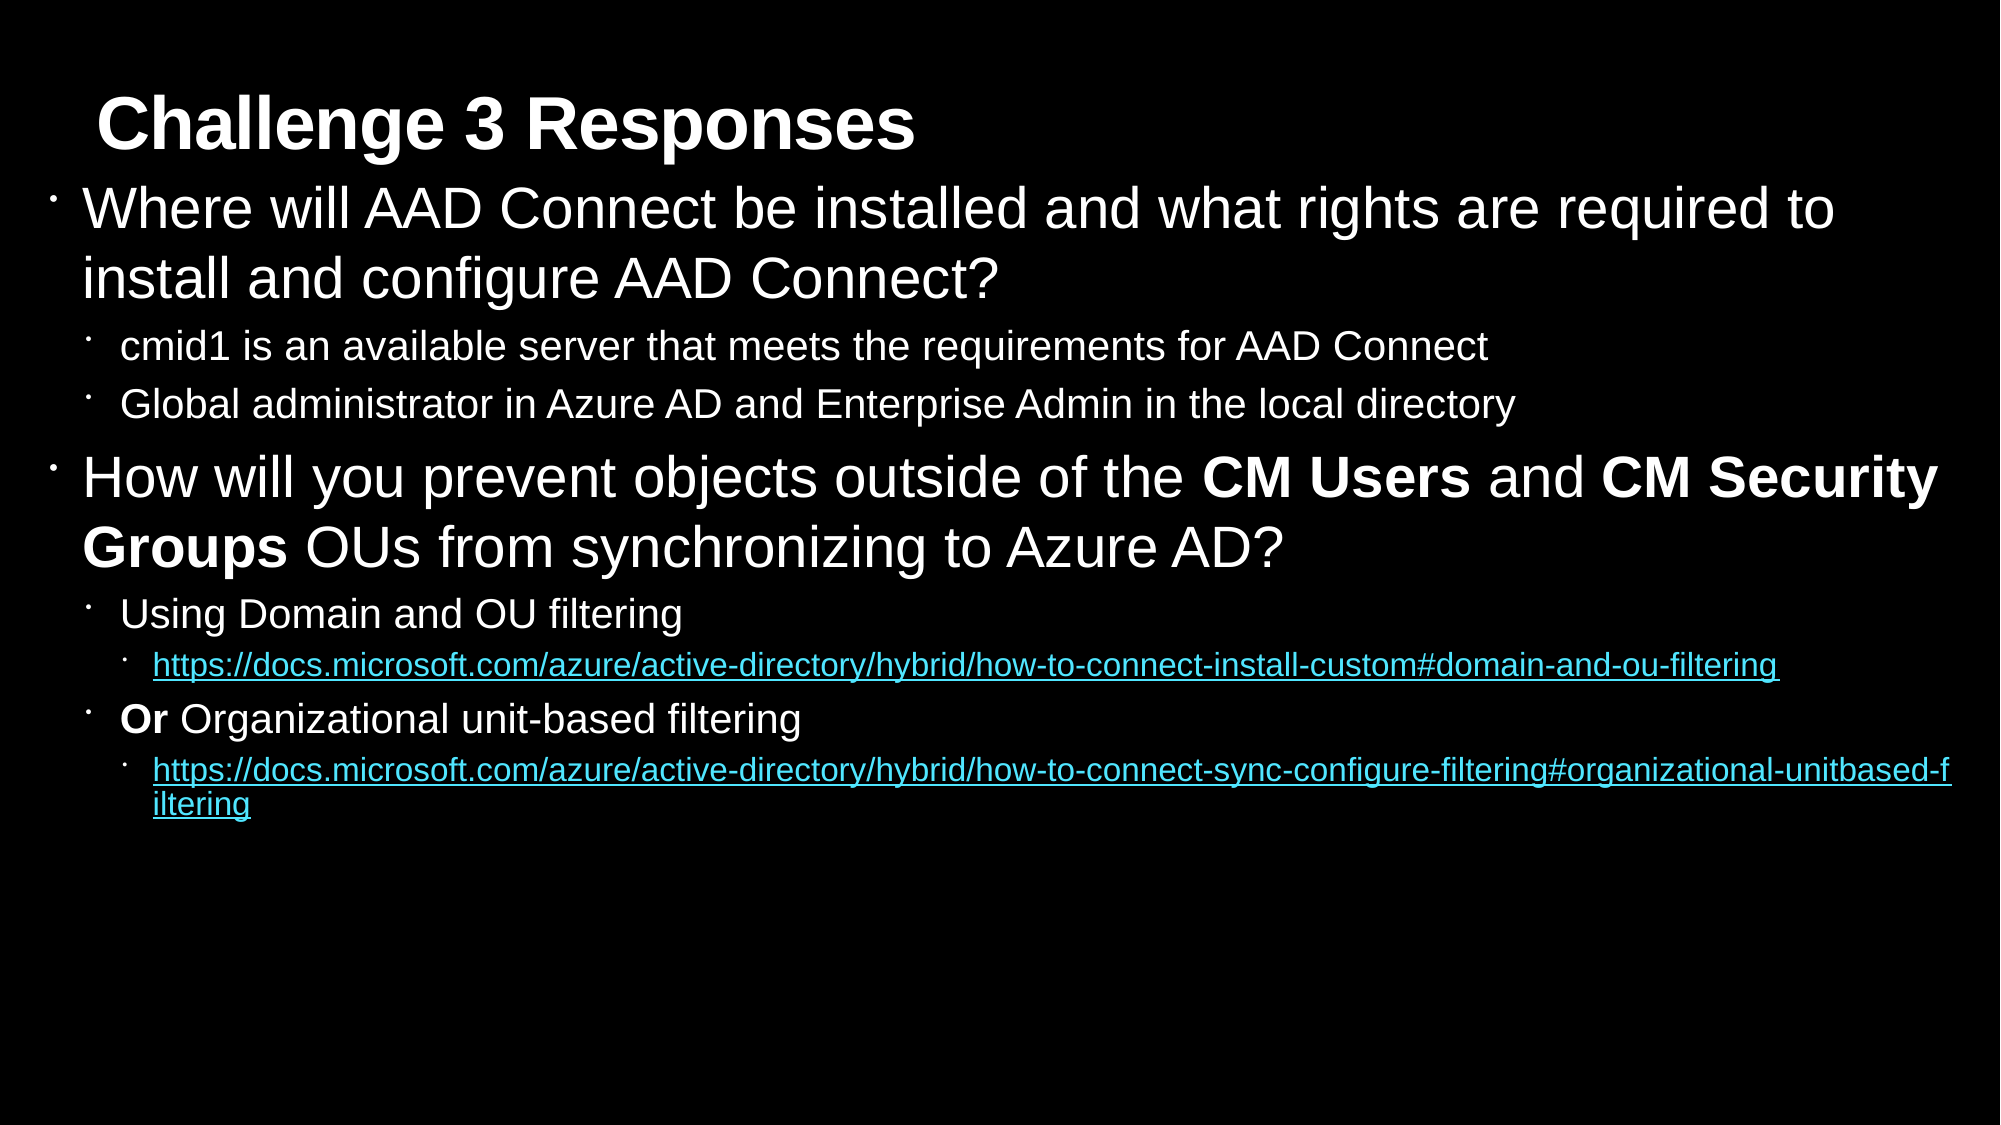

# Challenge 3 Responses
Where will AAD Connect be installed and what rights are required to install and configure AAD Connect?
cmid1 is an available server that meets the requirements for AAD Connect
Global administrator in Azure AD and Enterprise Admin in the local directory
How will you prevent objects outside of the CM Users and CM Security Groups OUs from synchronizing to Azure AD?
Using Domain and OU filtering
https://docs.microsoft.com/azure/active-directory/hybrid/how-to-connect-install-custom#domain-and-ou-filtering
Or Organizational unit-based filtering
https://docs.microsoft.com/azure/active-directory/hybrid/how-to-connect-sync-configure-filtering#organizational-unitbased-filtering